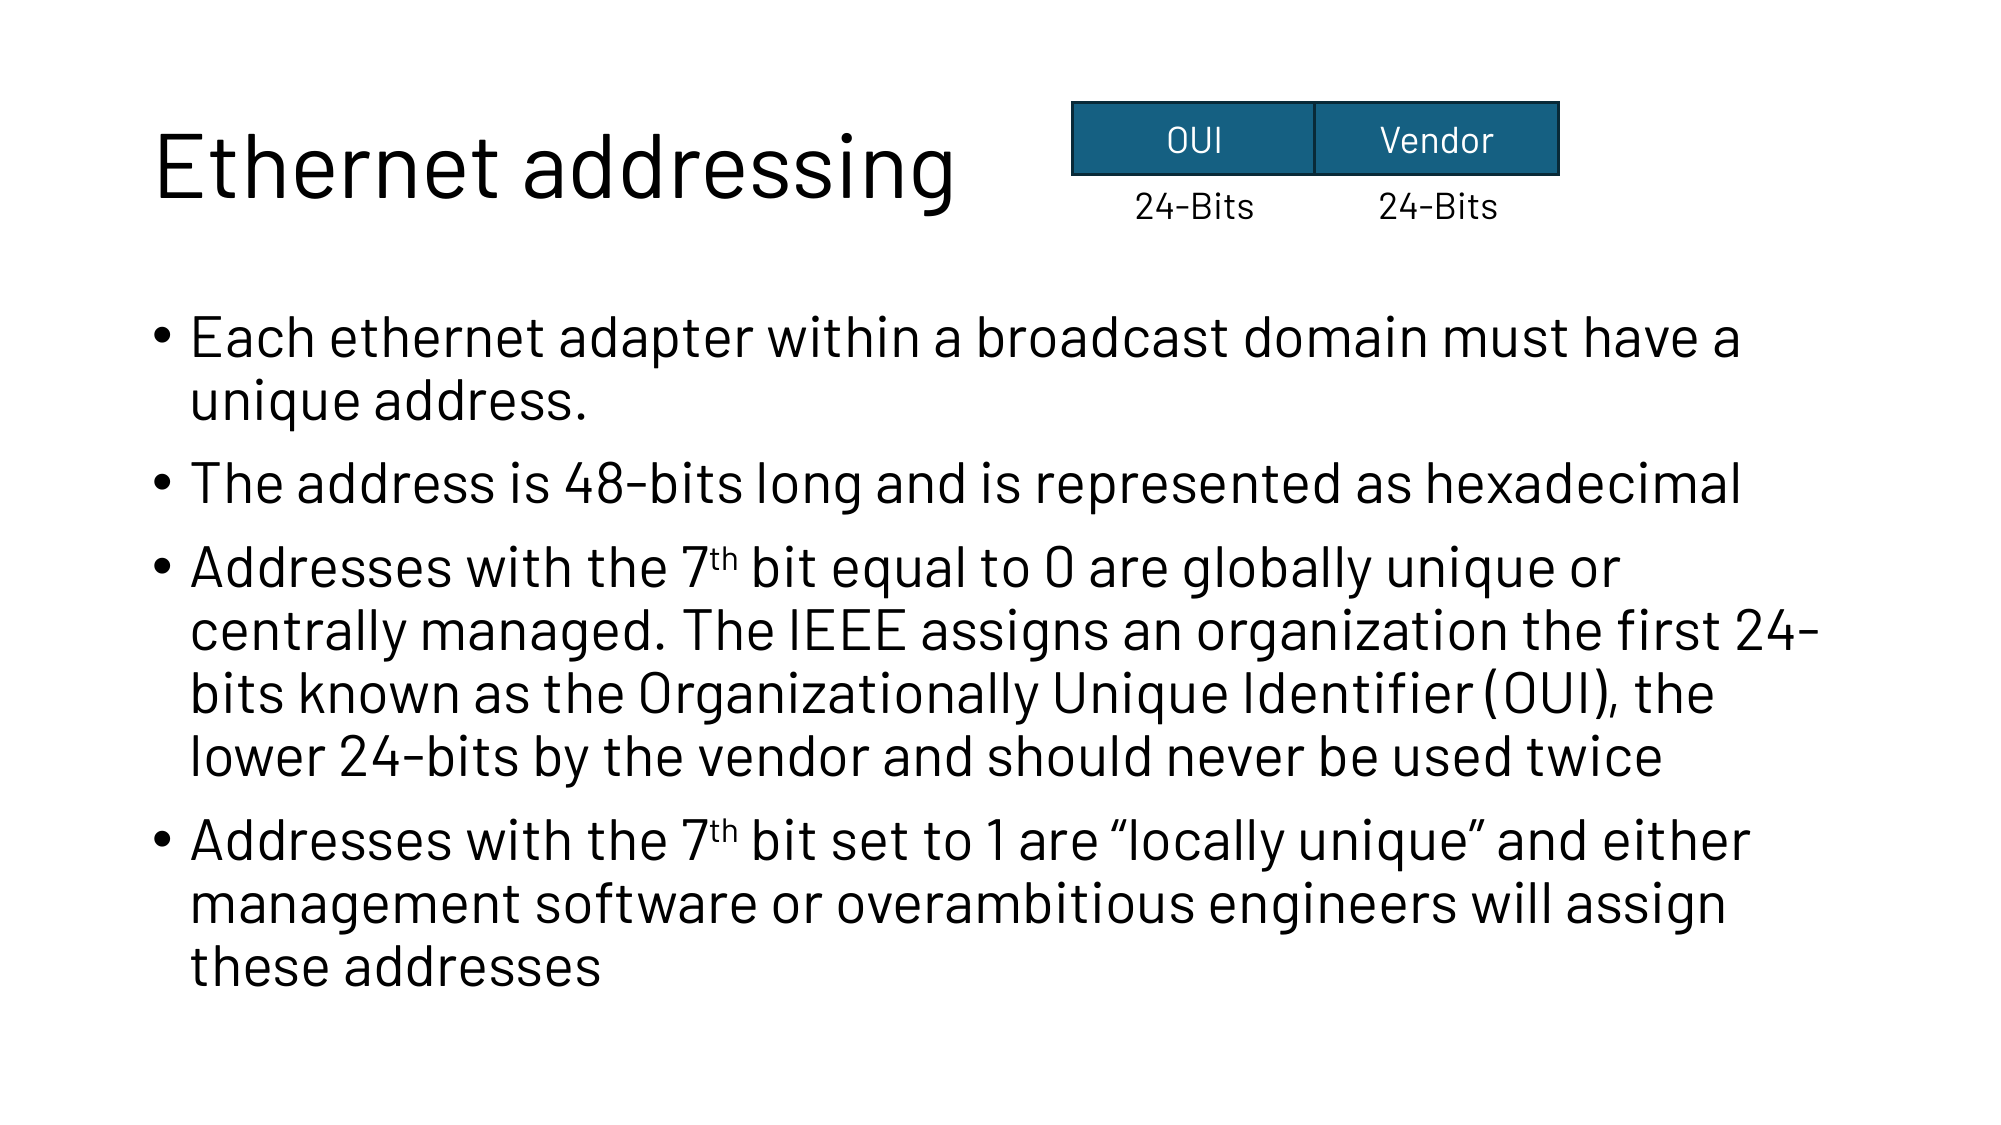

# Ethernet addressing
OUI
Vendor
24-Bits
24-Bits
Each ethernet adapter within a broadcast domain must have a unique address.
The address is 48-bits long and is represented as hexadecimal
Addresses with the 7th bit equal to 0 are globally unique or centrally managed. The IEEE assigns an organization the first 24-bits known as the Organizationally Unique Identifier (OUI), the lower 24-bits by the vendor and should never be used twice
Addresses with the 7th bit set to 1 are “locally unique” and either management software or overambitious engineers will assign these addresses